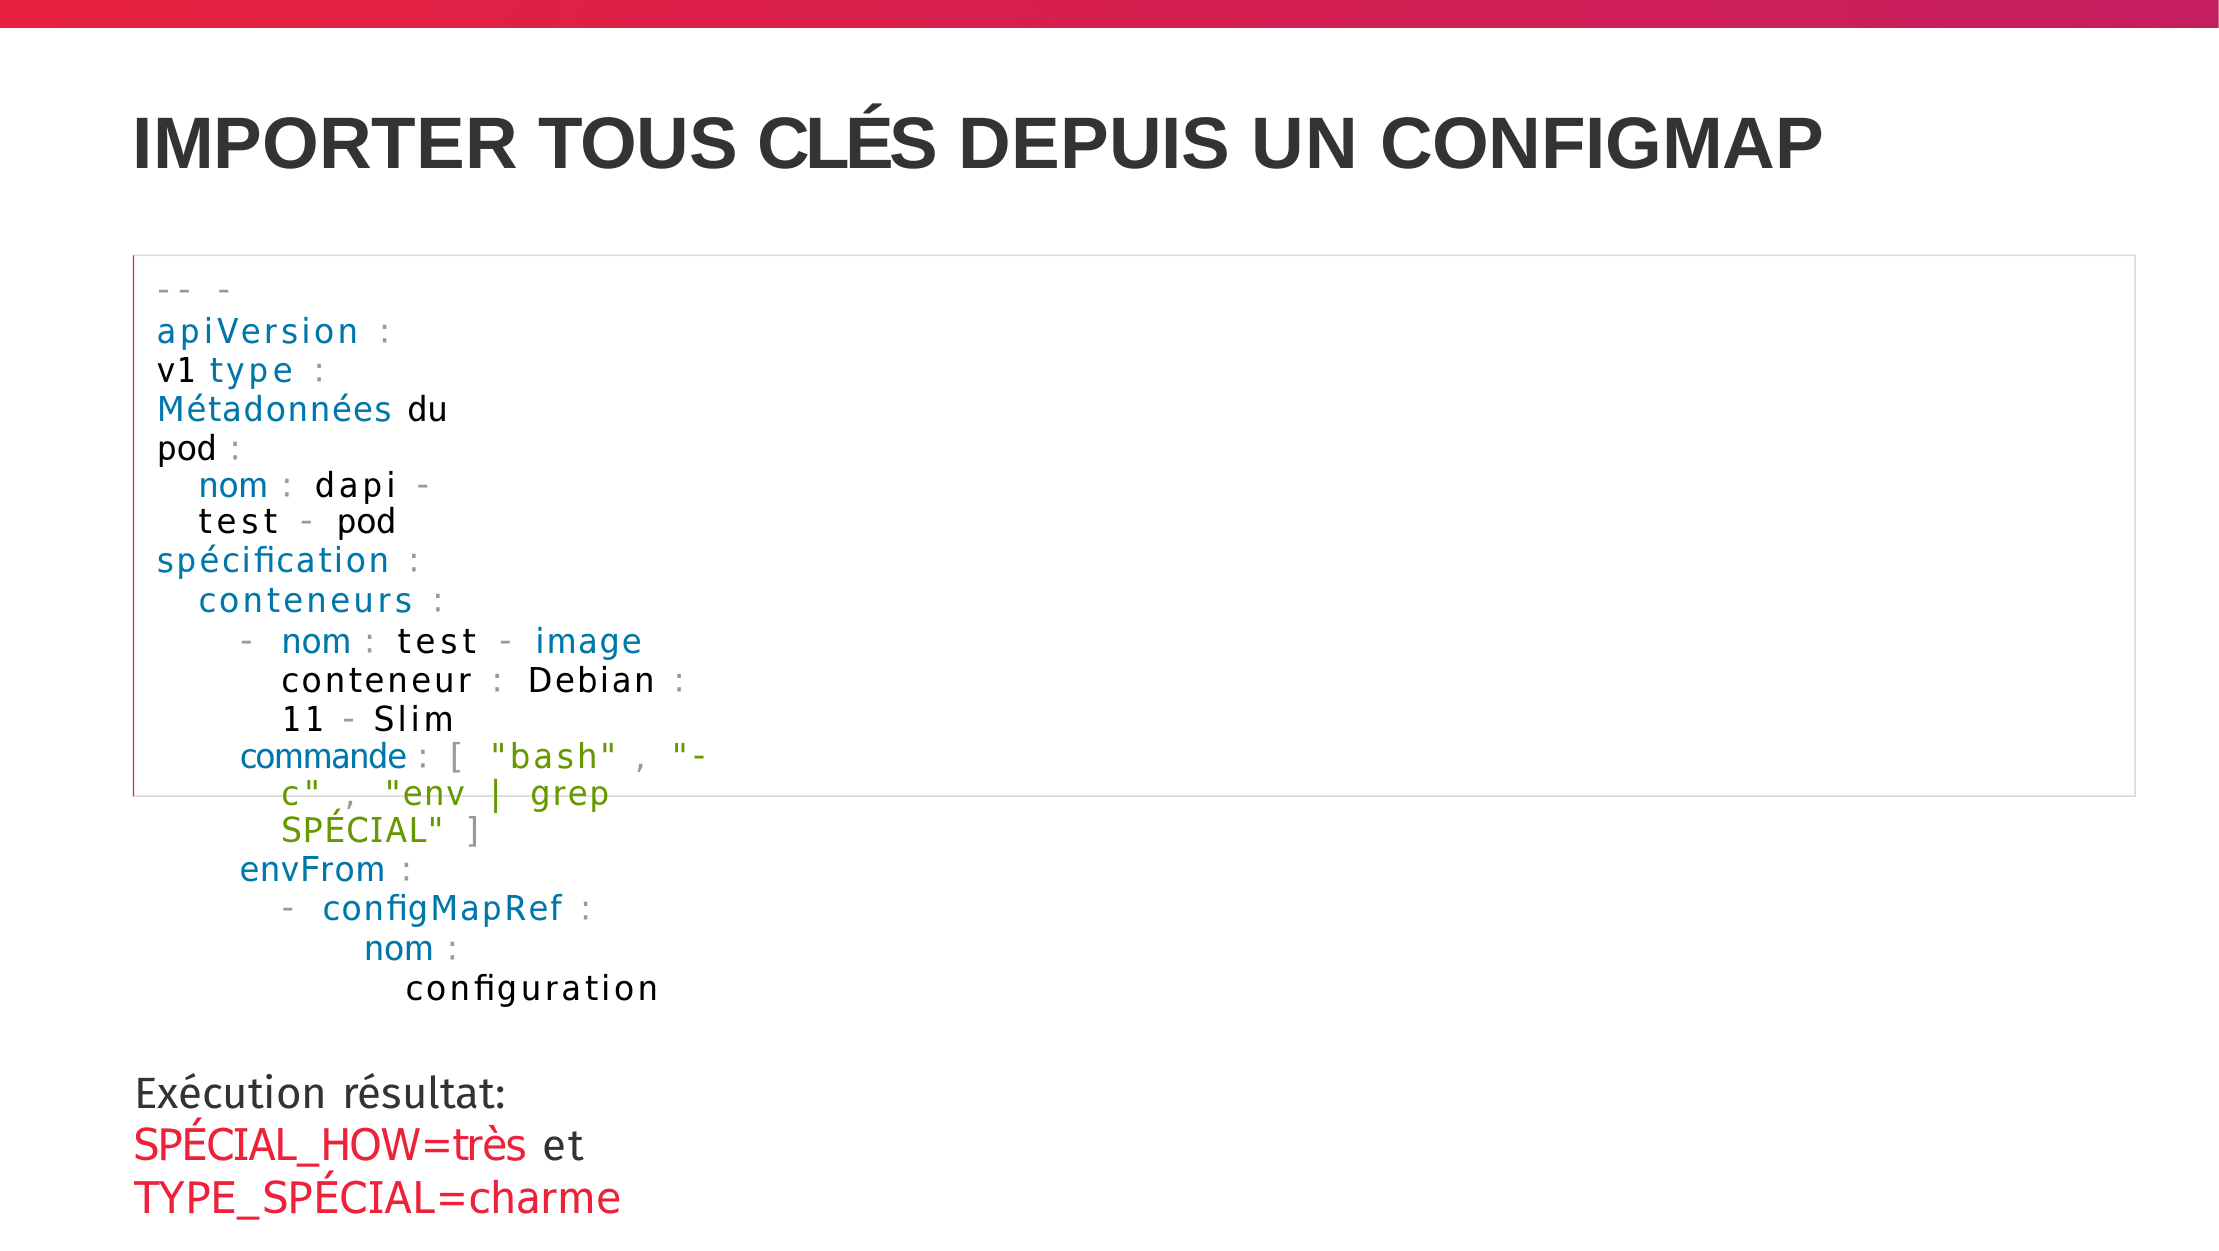

# IMPORTER TOUS CLÉS DEPUIS UN CONFIGMAP
-- -
apiVersion :  v1 type : Métadonnées du pod :
nom :  dapi - test - pod
spécification :
conteneurs :
- nom : test - image conteneur :  Debian : 11 - Slim
commande :  [  "bash" ,  "- c" ,  "env  |  grep  SPÉCIAL"  ]
envFrom :
- configMapRef :
nom : configuration

Exécution résultat: SPÉCIAL_HOW=très et TYPE_SPÉCIAL=charme